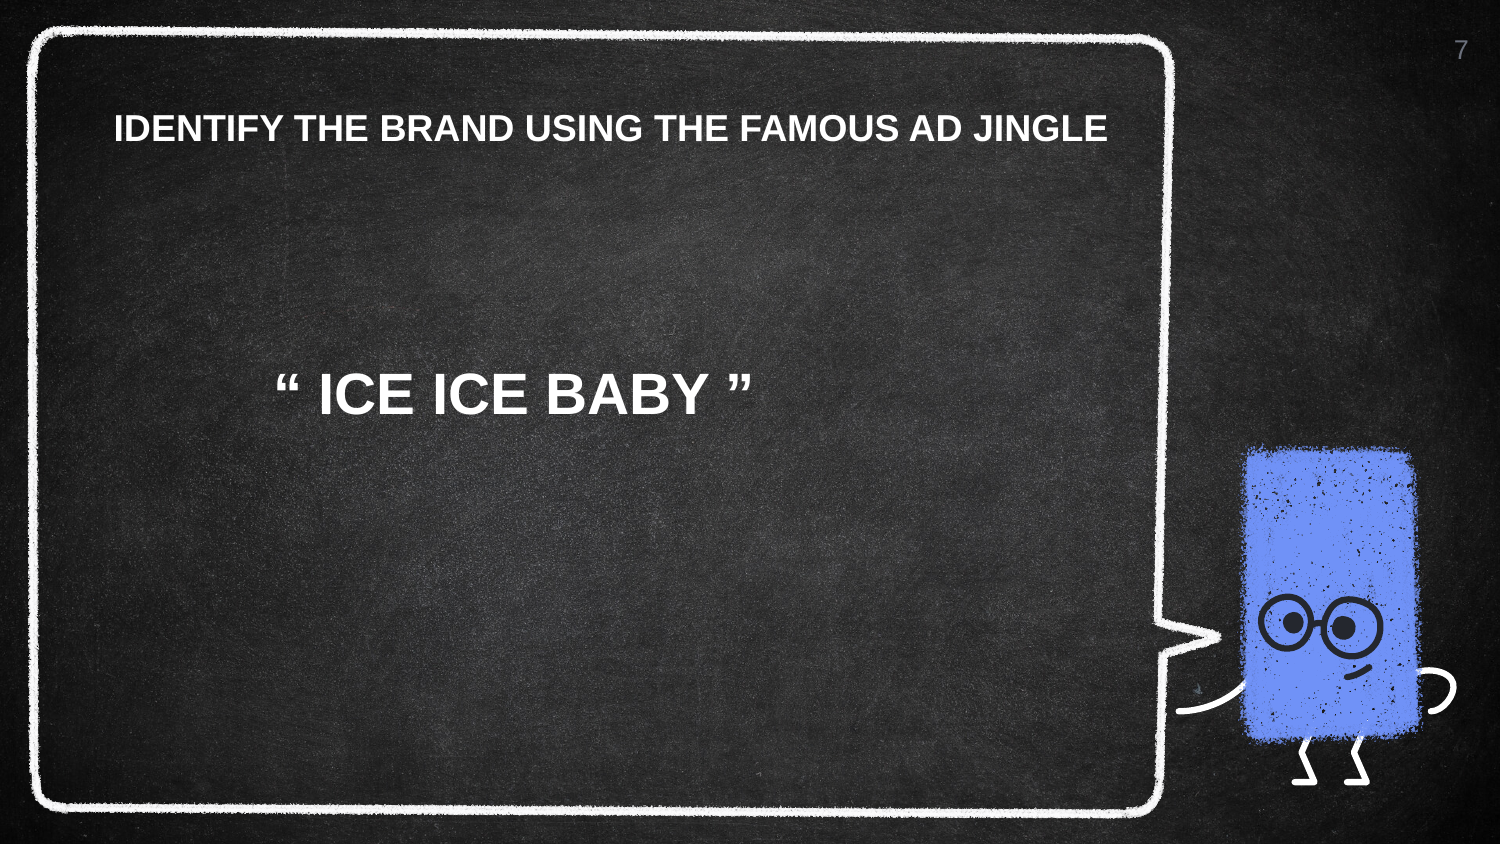

7
IDENTIFY THE BRAND USING THE FAMOUS AD JINGLE

“ ICE ICE BABY ”